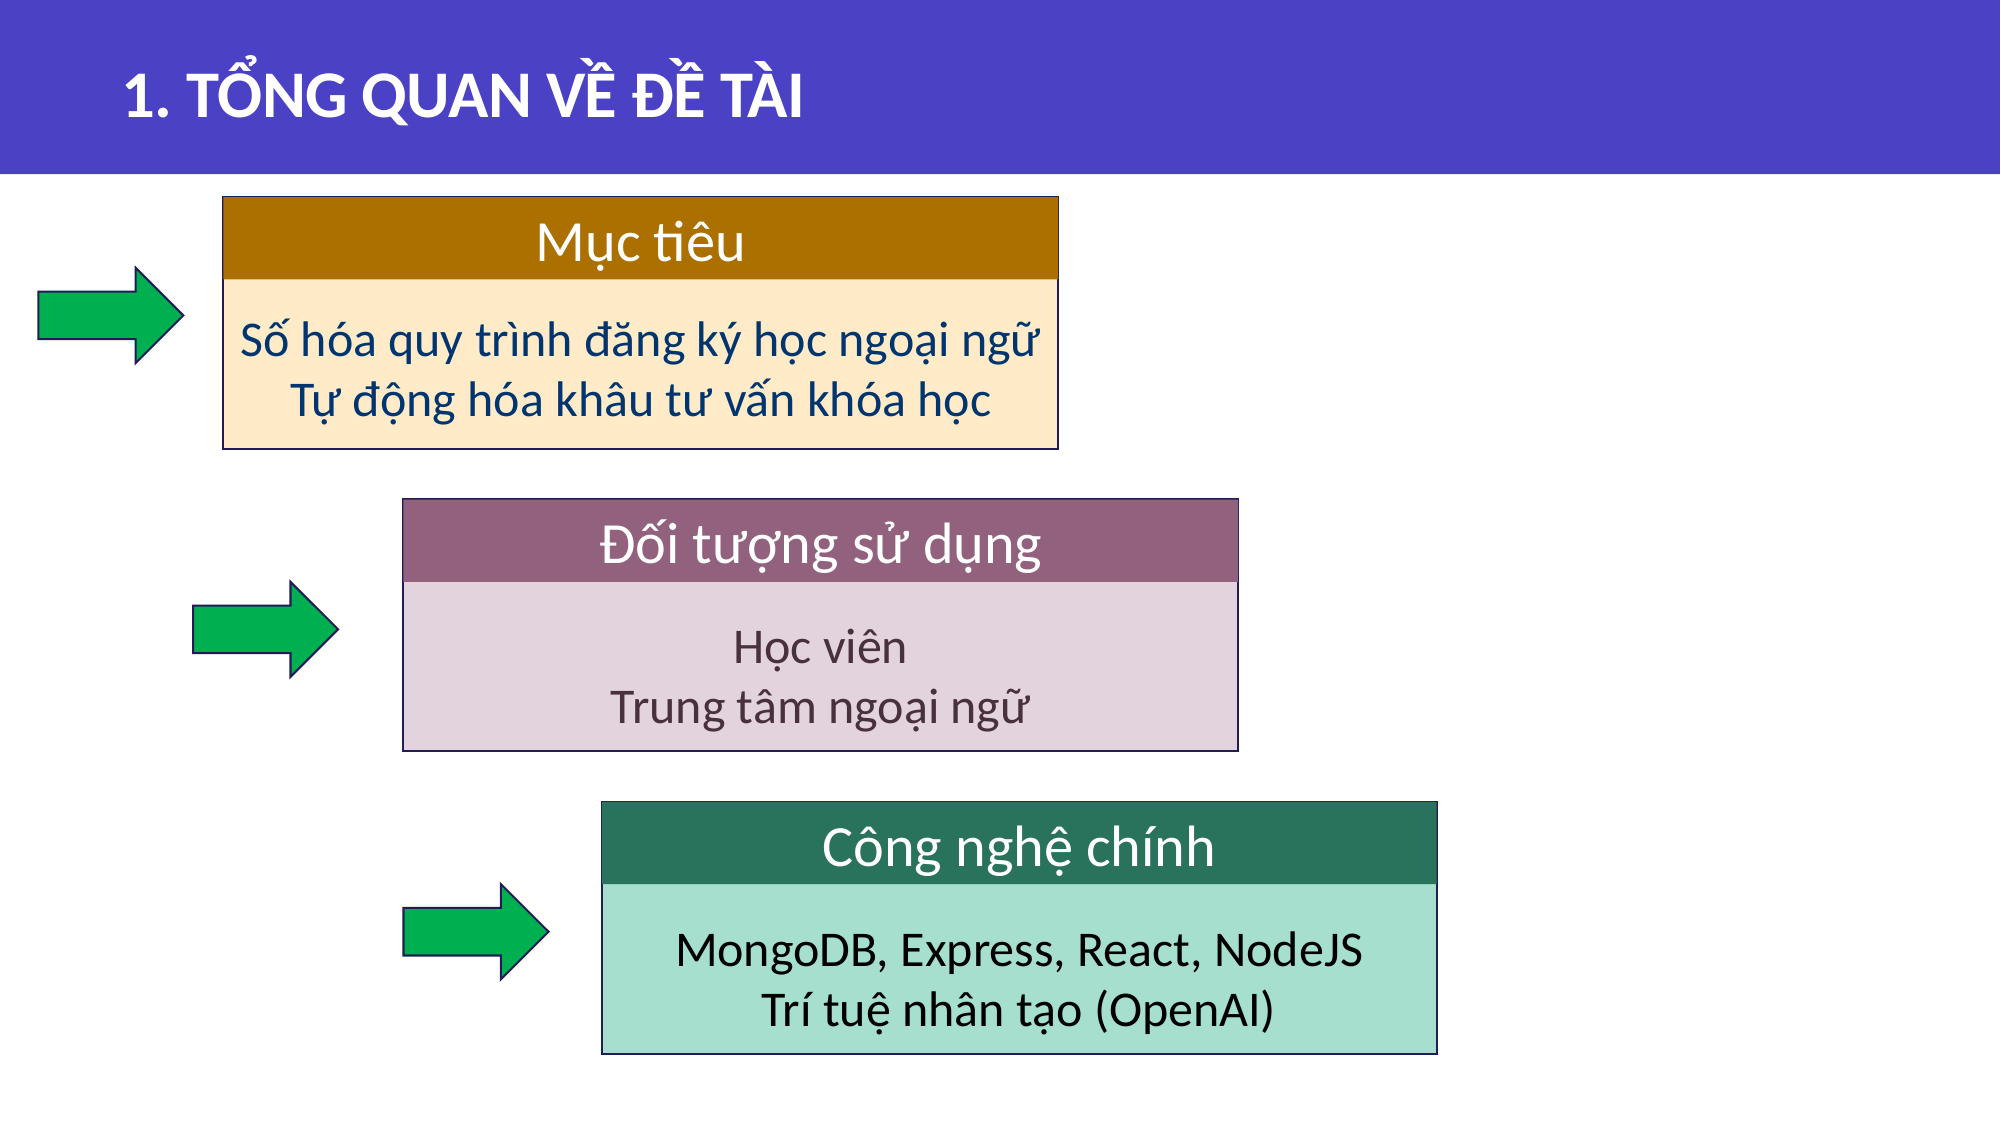

# 1. TỔNG QUAN VỀ ĐỀ TÀI

Mục tiêu
Số hóa quy trình đăng ký học ngoại ngữ
Tự động hóa khâu tư vấn khóa học

Đối tượng sử dụng
Học viên
Trung tâm ngoại ngữ

Công nghệ chính
MongoDB, Express, React, NodeJS
Trí tuệ nhân tạo (OpenAI)